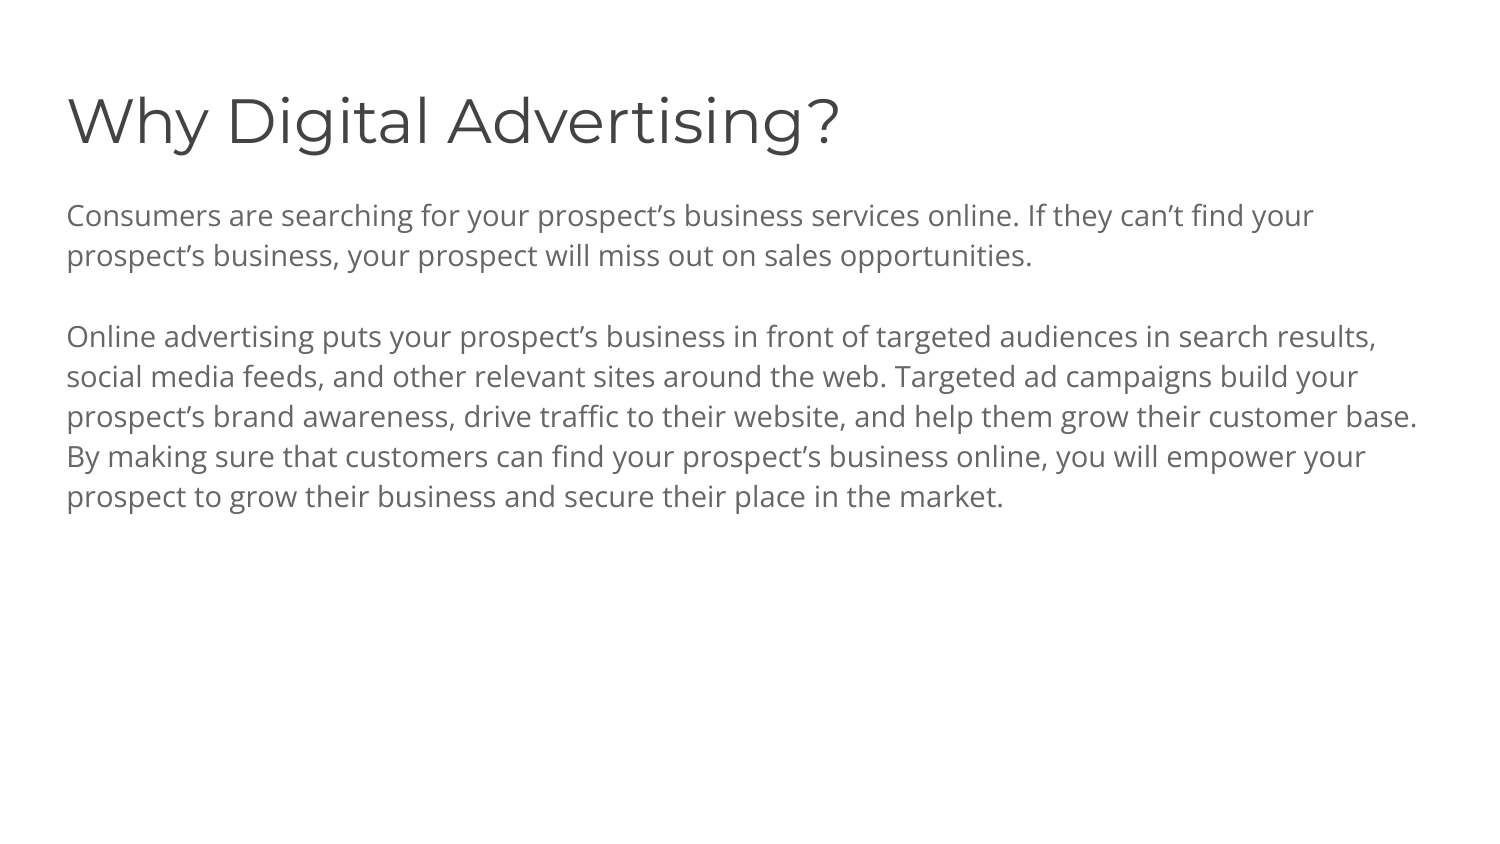

Why Digital Advertising?

Consumers are searching for your prospect’s business services online. If they can’t find your prospect’s business, your prospect will miss out on sales opportunities.

Online advertising puts your prospect’s business in front of targeted audiences in search results, social media feeds, and other relevant sites around the web. Targeted ad campaigns build your prospect’s brand awareness, drive traffic to their website, and help them grow their customer base. By making sure that customers can find your prospect’s business online, you will empower your prospect to grow their business and secure their place in the market.